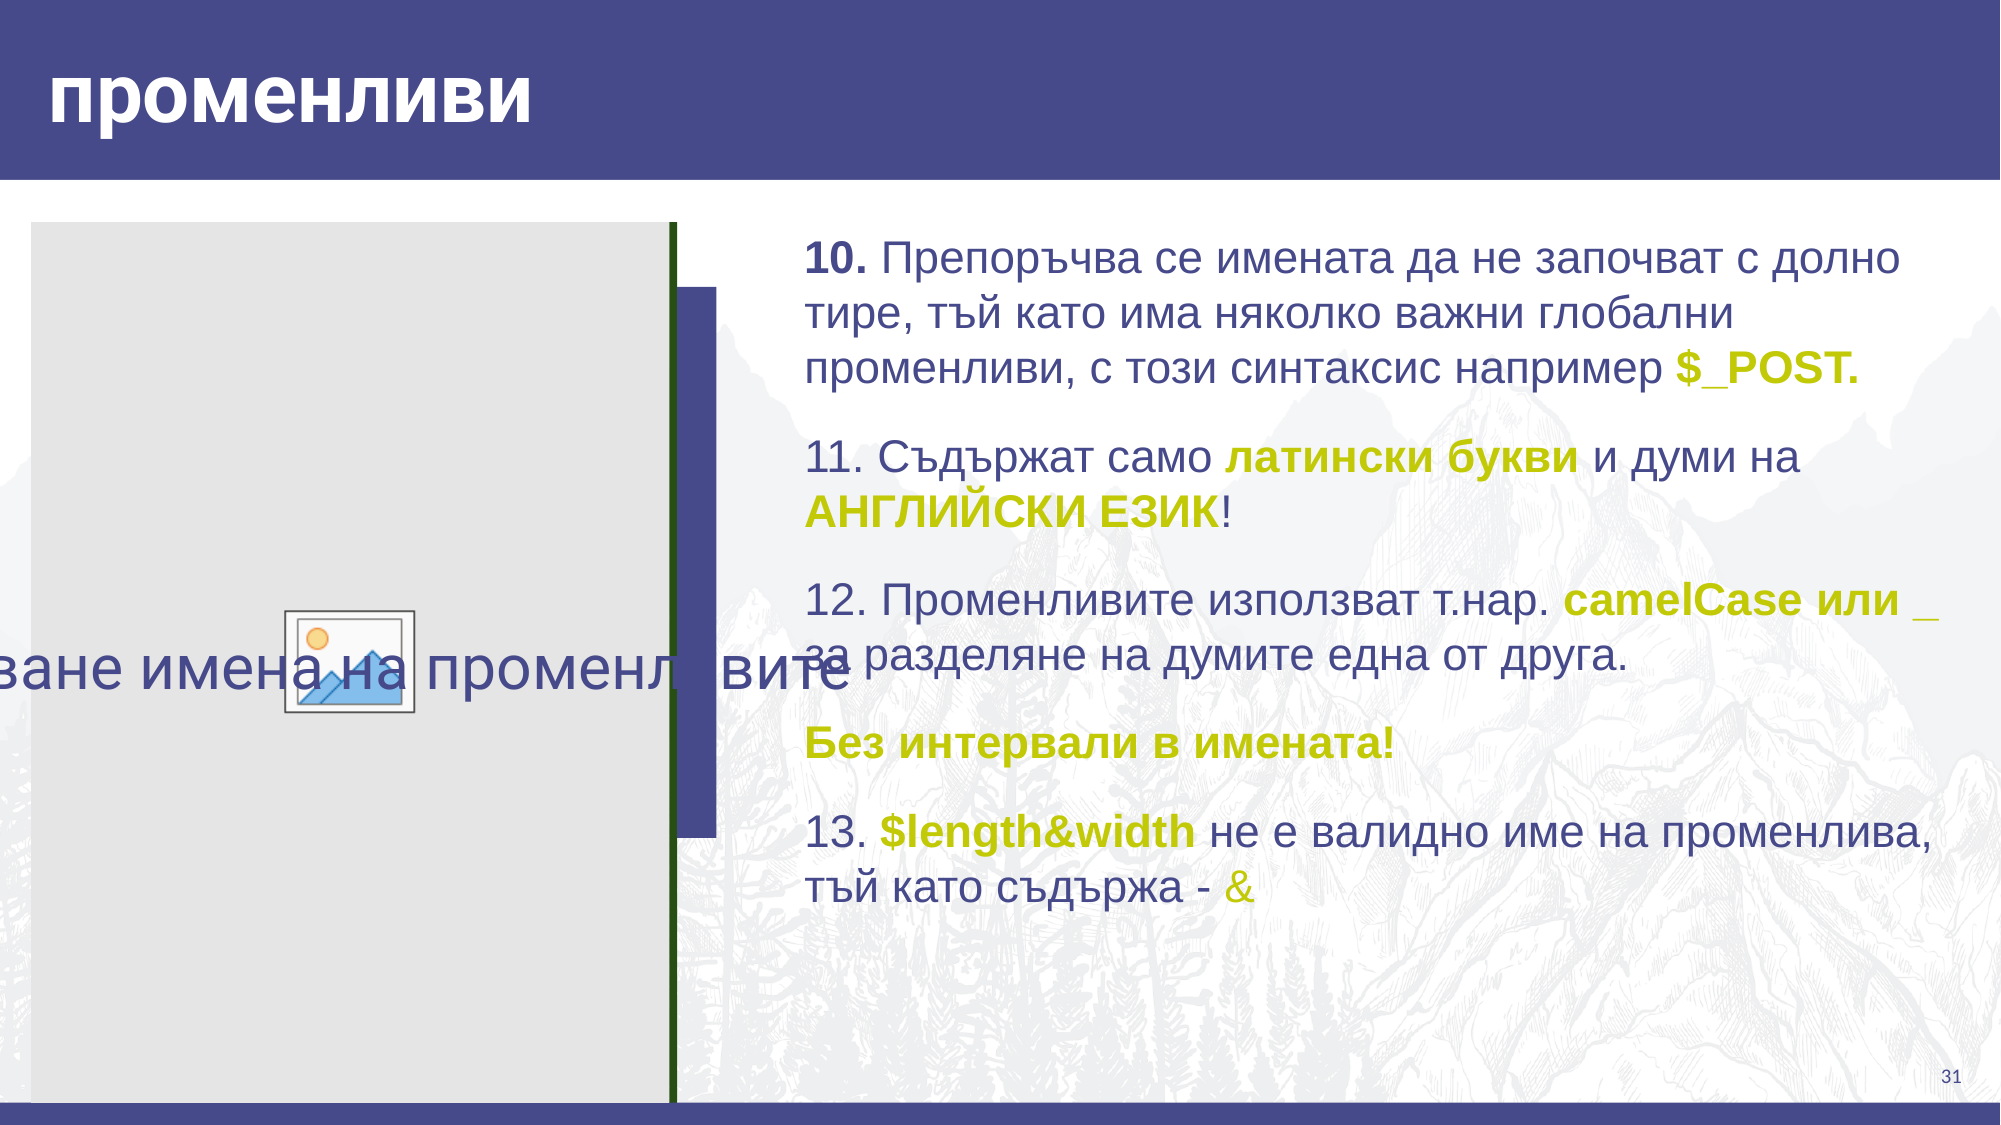

# променливи
10. Препоръчва се имената да не започват с долно тире, тъй като има няколко важни глобални променливи, с този синтаксис например $_POST.
11. Съдържат само латински букви и думи на АНГЛИЙСКИ ЕЗИК!
12. Променливите използват т.нар. camelCase или _ за разделяне на думите една от друга.
Без интервали в имената!
13. $length&width не е валидно име на променлива, тъй като съдържа - &

задаване имена на променливите
31